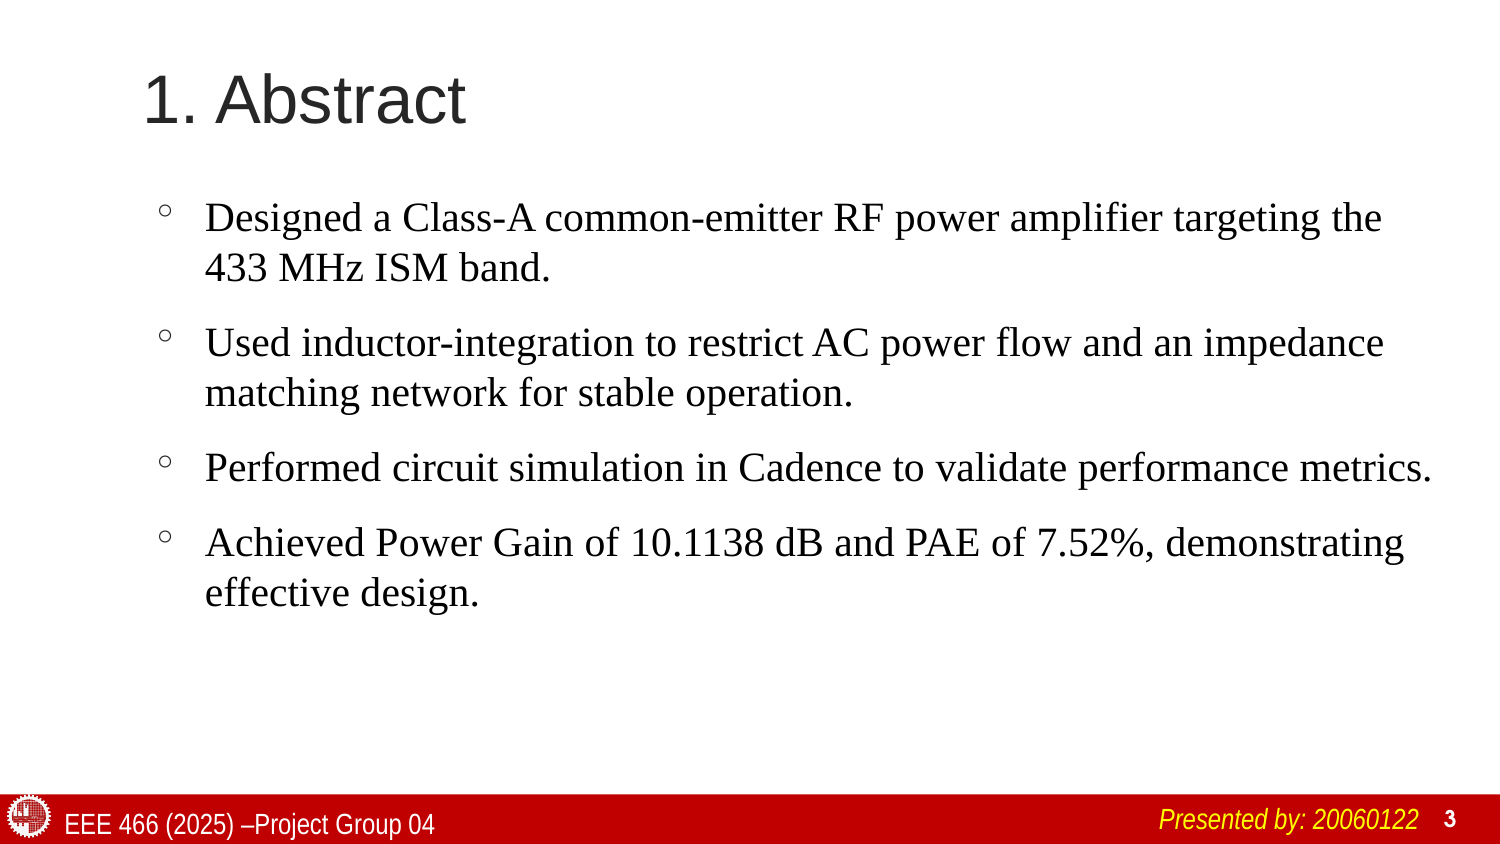

# 1. Abstract
Designed a Class-A common-emitter RF power amplifier targeting the 433 MHz ISM band.
Used inductor-integration to restrict AC power flow and an impedance matching network for stable operation.
Performed circuit simulation in Cadence to validate performance metrics.
Achieved Power Gain of 10.1138 dB and PAE of 7.52%, demonstrating effective design.
Presented by: 20060122
EEE 466 (2025) –Project Group 04
3